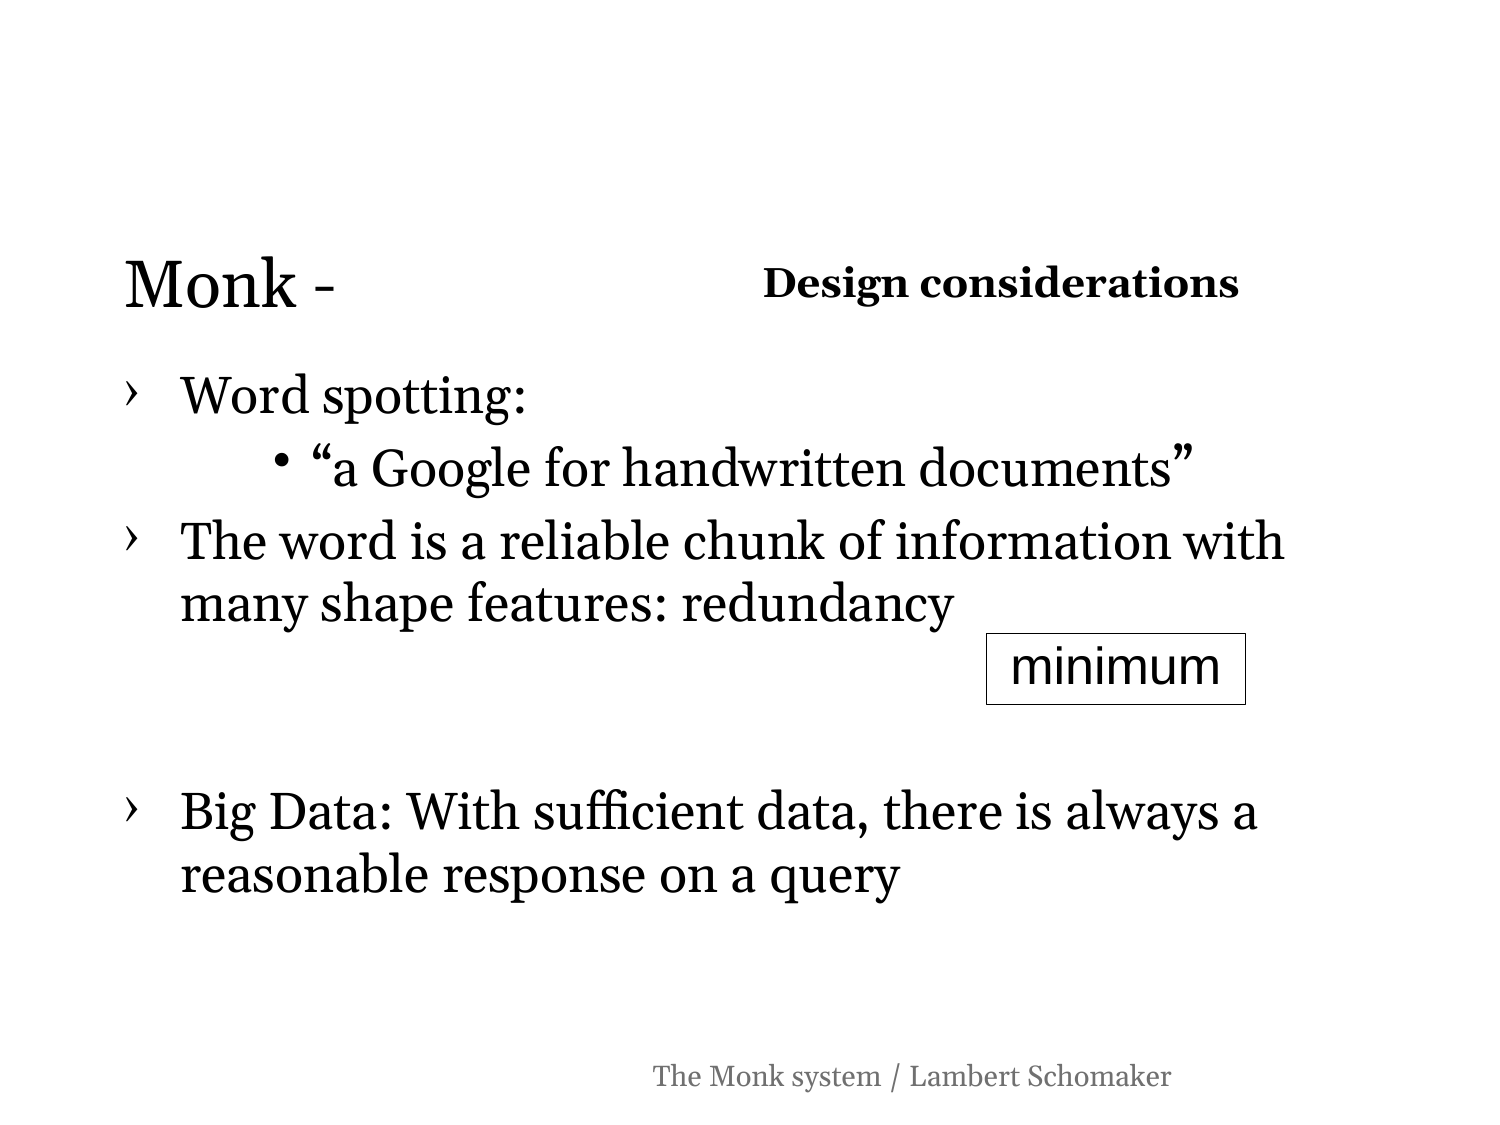

# Monk -
Design considerations
Word spotting:
“a Google for handwritten documents”
The word is a reliable chunk of information with many shape features: redundancy
                                                                 minimum

Big Data: With sufficient data, there is always a reasonable response on a query

The Monk system / Lambert Schomaker